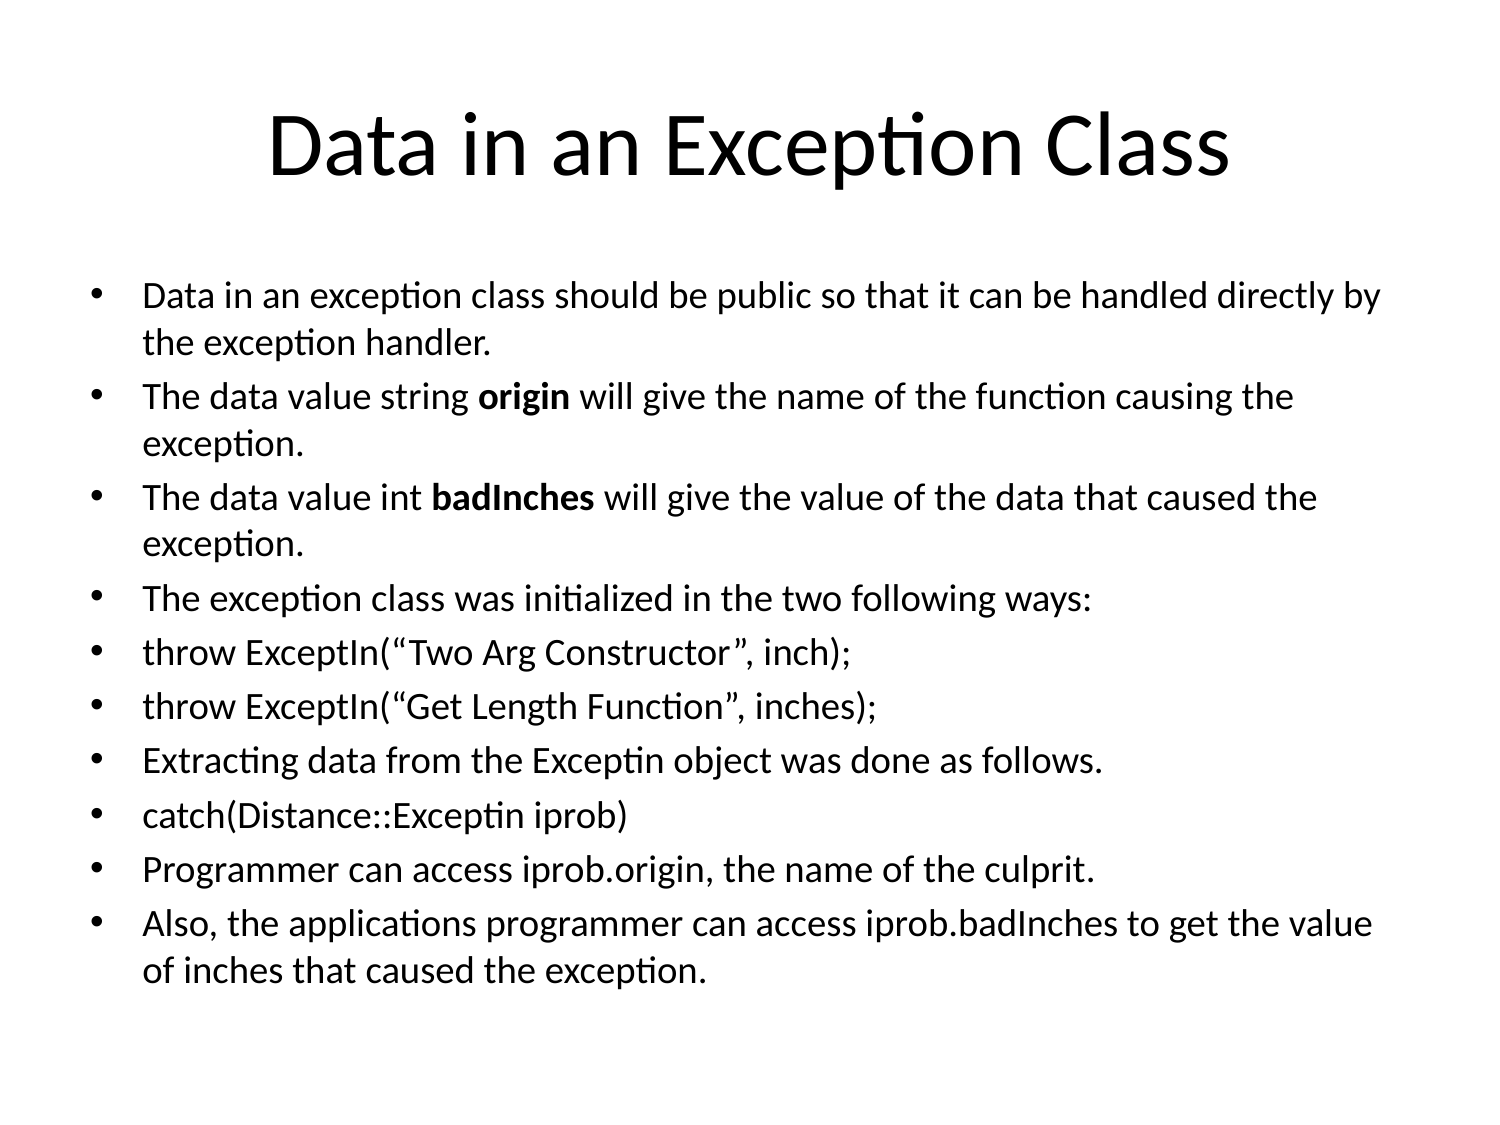

# Data in an Exception Class
Data in an exception class should be public so that it can be handled directly by the exception handler.
The data value string origin will give the name of the function causing the exception.
The data value int badInches will give the value of the data that caused the exception.
The exception class was initialized in the two following ways:
throw ExceptIn(“Two Arg Constructor”, inch);
throw ExceptIn(“Get Length Function”, inches);
Extracting data from the Exceptin object was done as follows.
catch(Distance::Exceptin iprob)
Programmer can access iprob.origin, the name of the culprit.
Also, the applications programmer can access iprob.badInches to get the value of inches that caused the exception.